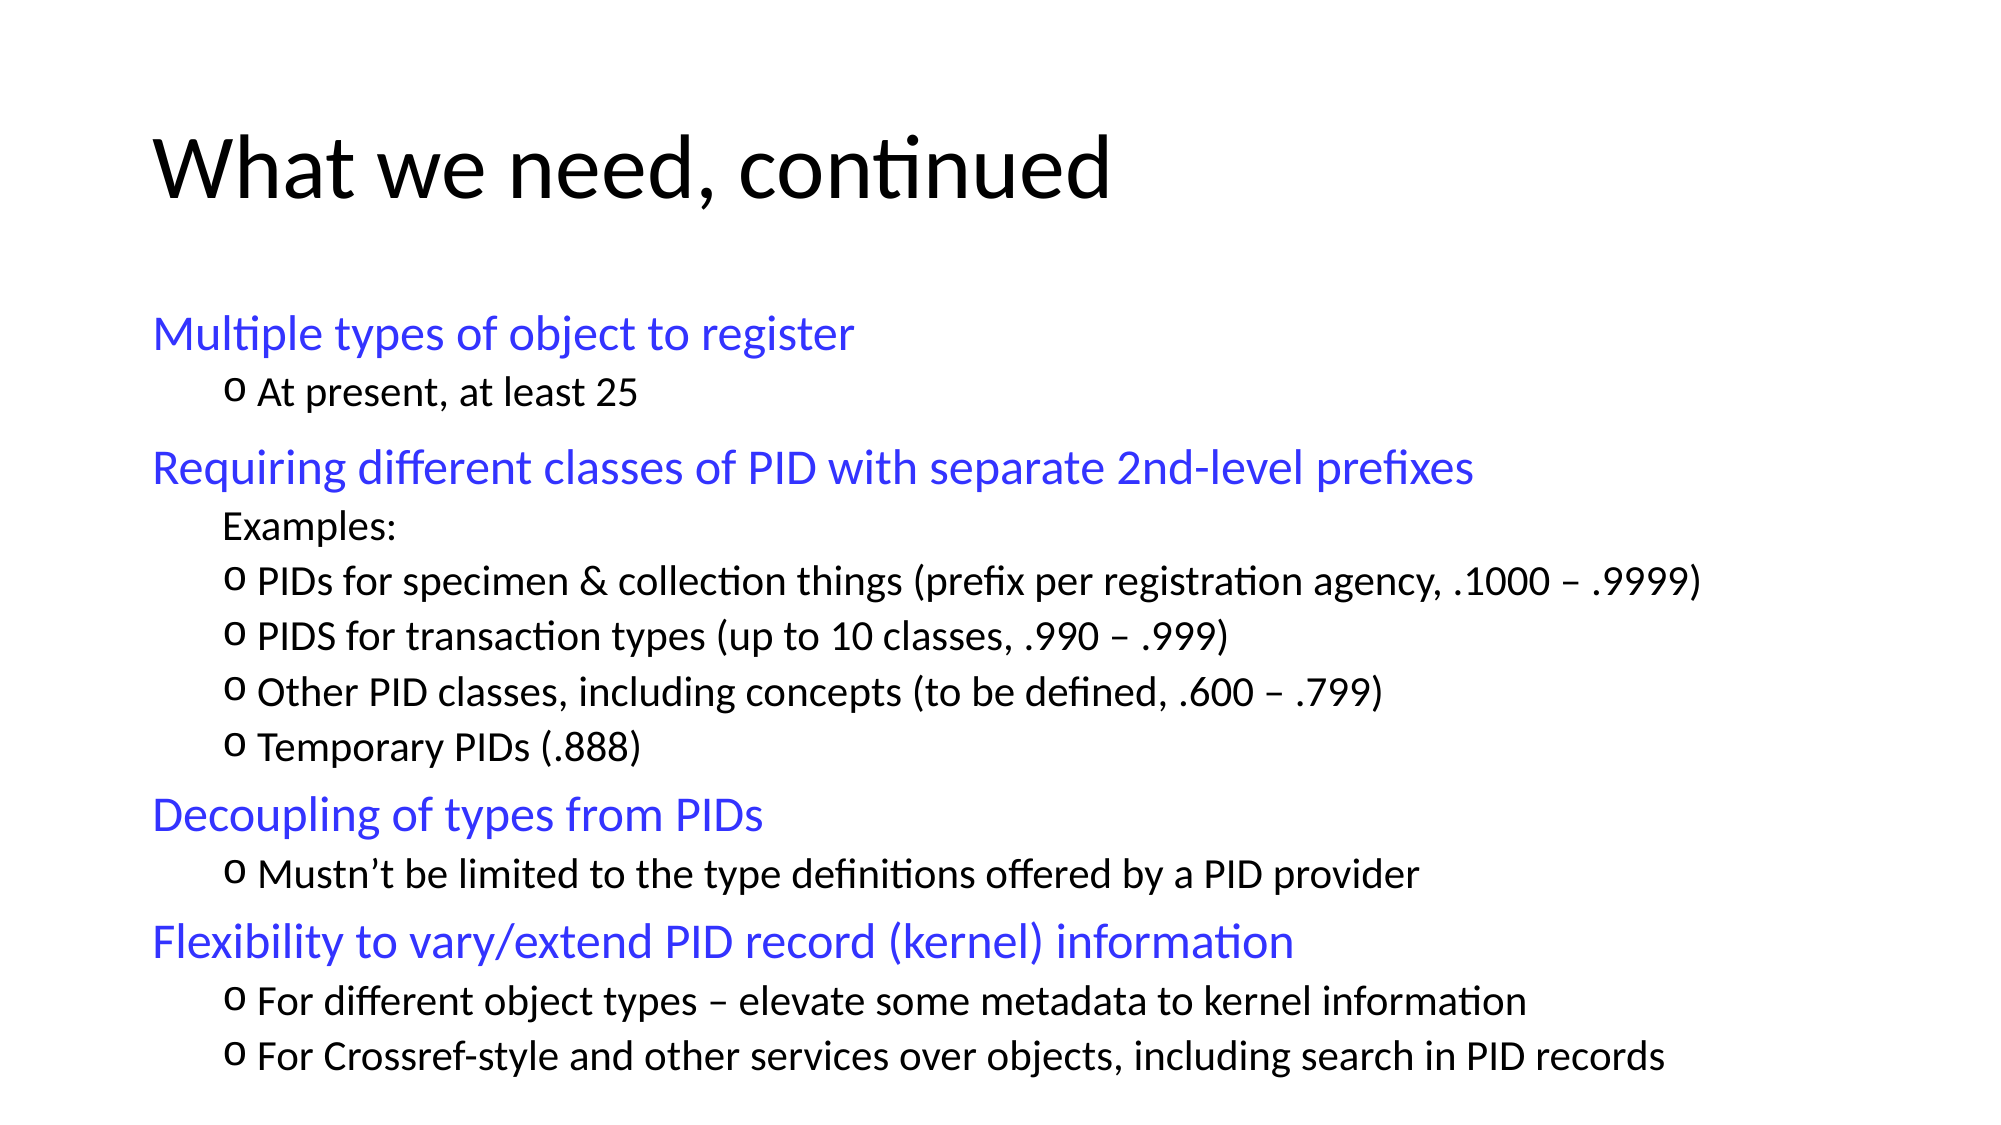

# What we need, continued
Multiple types of object to register
At present, at least 25
Requiring different classes of PID with separate 2nd-level prefixes
Examples:
PIDs for specimen & collection things (prefix per registration agency, .1000 – .9999)
PIDS for transaction types (up to 10 classes, .990 – .999)
Other PID classes, including concepts (to be defined, .600 – .799)
Temporary PIDs (.888)
Decoupling of types from PIDs
Mustn’t be limited to the type definitions offered by a PID provider
Flexibility to vary/extend PID record (kernel) information
For different object types – elevate some metadata to kernel information
For Crossref-style and other services over objects, including search in PID records